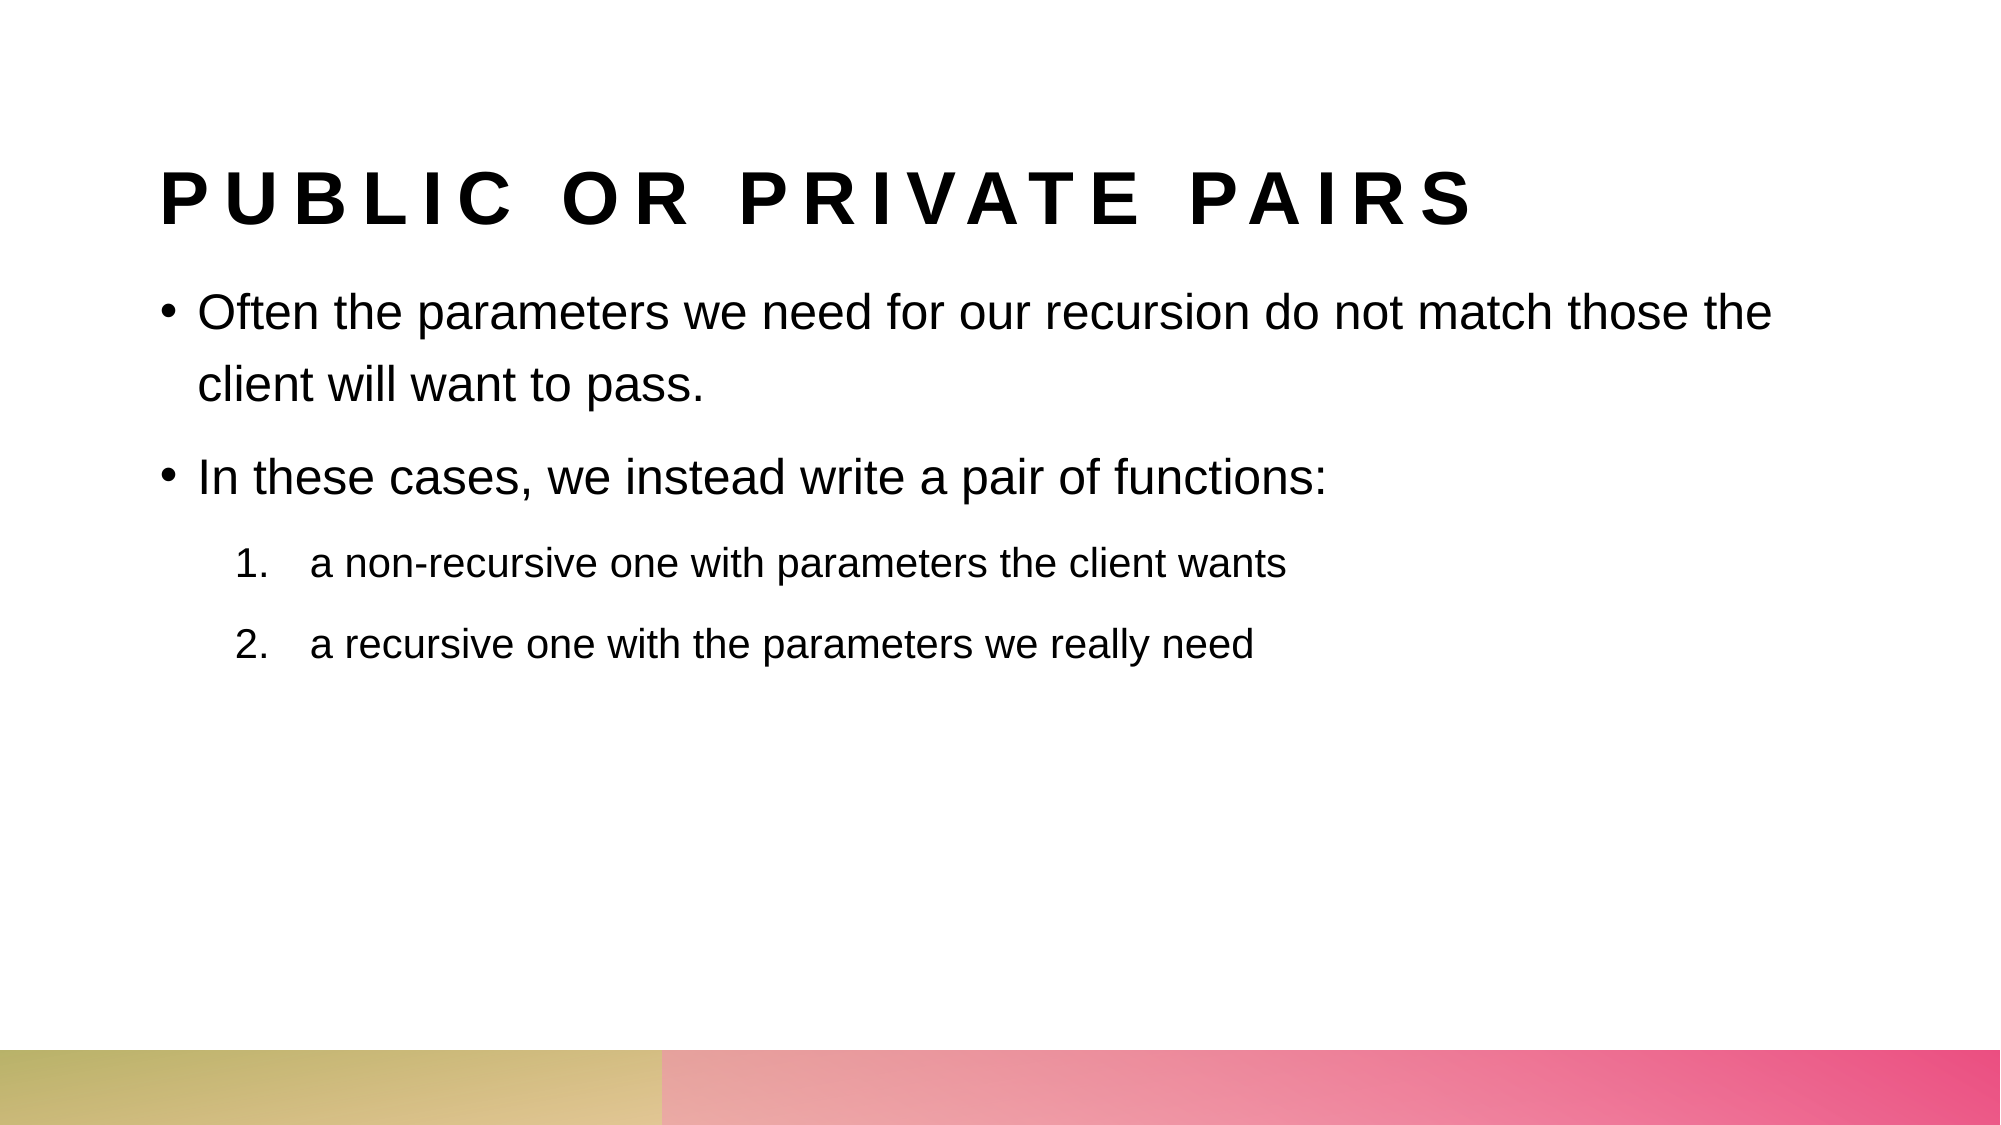

# Public or private pairs
Often the parameters we need for our recursion do not match those the client will want to pass.
In these cases, we instead write a pair of functions:
a non-recursive one with parameters the client wants
a recursive one with the parameters we really need